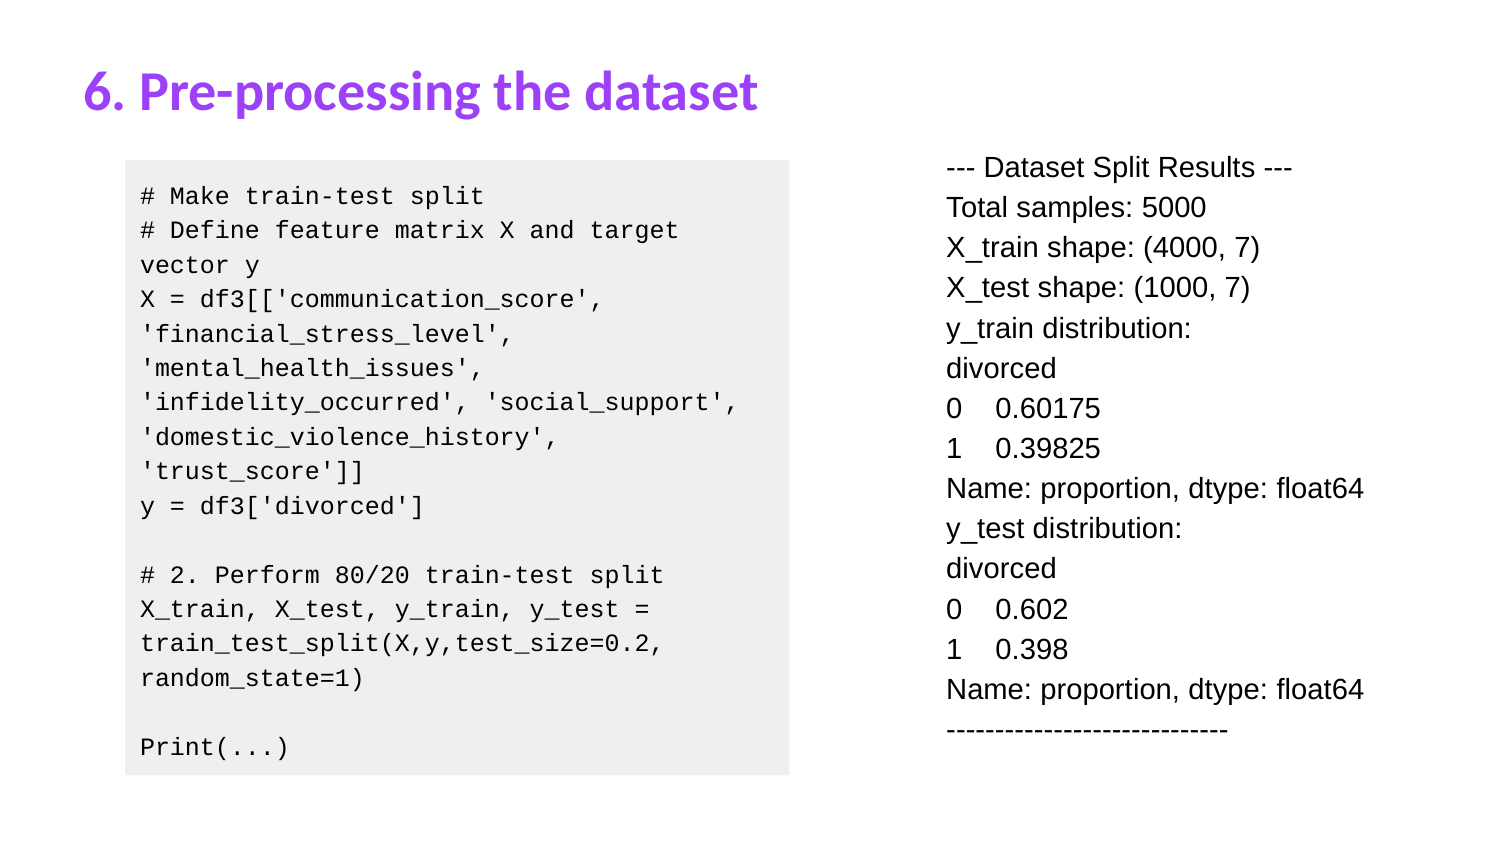

6. Pre-processing the dataset

--- Dataset Split Results ---
Total samples: 5000
X_train shape: (4000, 7)
X_test shape: (1000, 7)
y_train distribution:
divorced
0    0.60175
1    0.39825
Name: proportion, dtype: float64
y_test distribution:
divorced
0    0.602
1    0.398
Name: proportion, dtype: float64
-----------------------------
# Make train-test split
# Define feature matrix X and target vector y
X = df3[['communication_score', 'financial_stress_level', 'mental_health_issues', 'infidelity_occurred', 'social_support', 'domestic_violence_history', 'trust_score']]
y = df3['divorced']

# 2. Perform 80/20 train-test split
X_train, X_test, y_train, y_test = train_test_split(X,y,test_size=0.2, random_state=1)

Print(...)